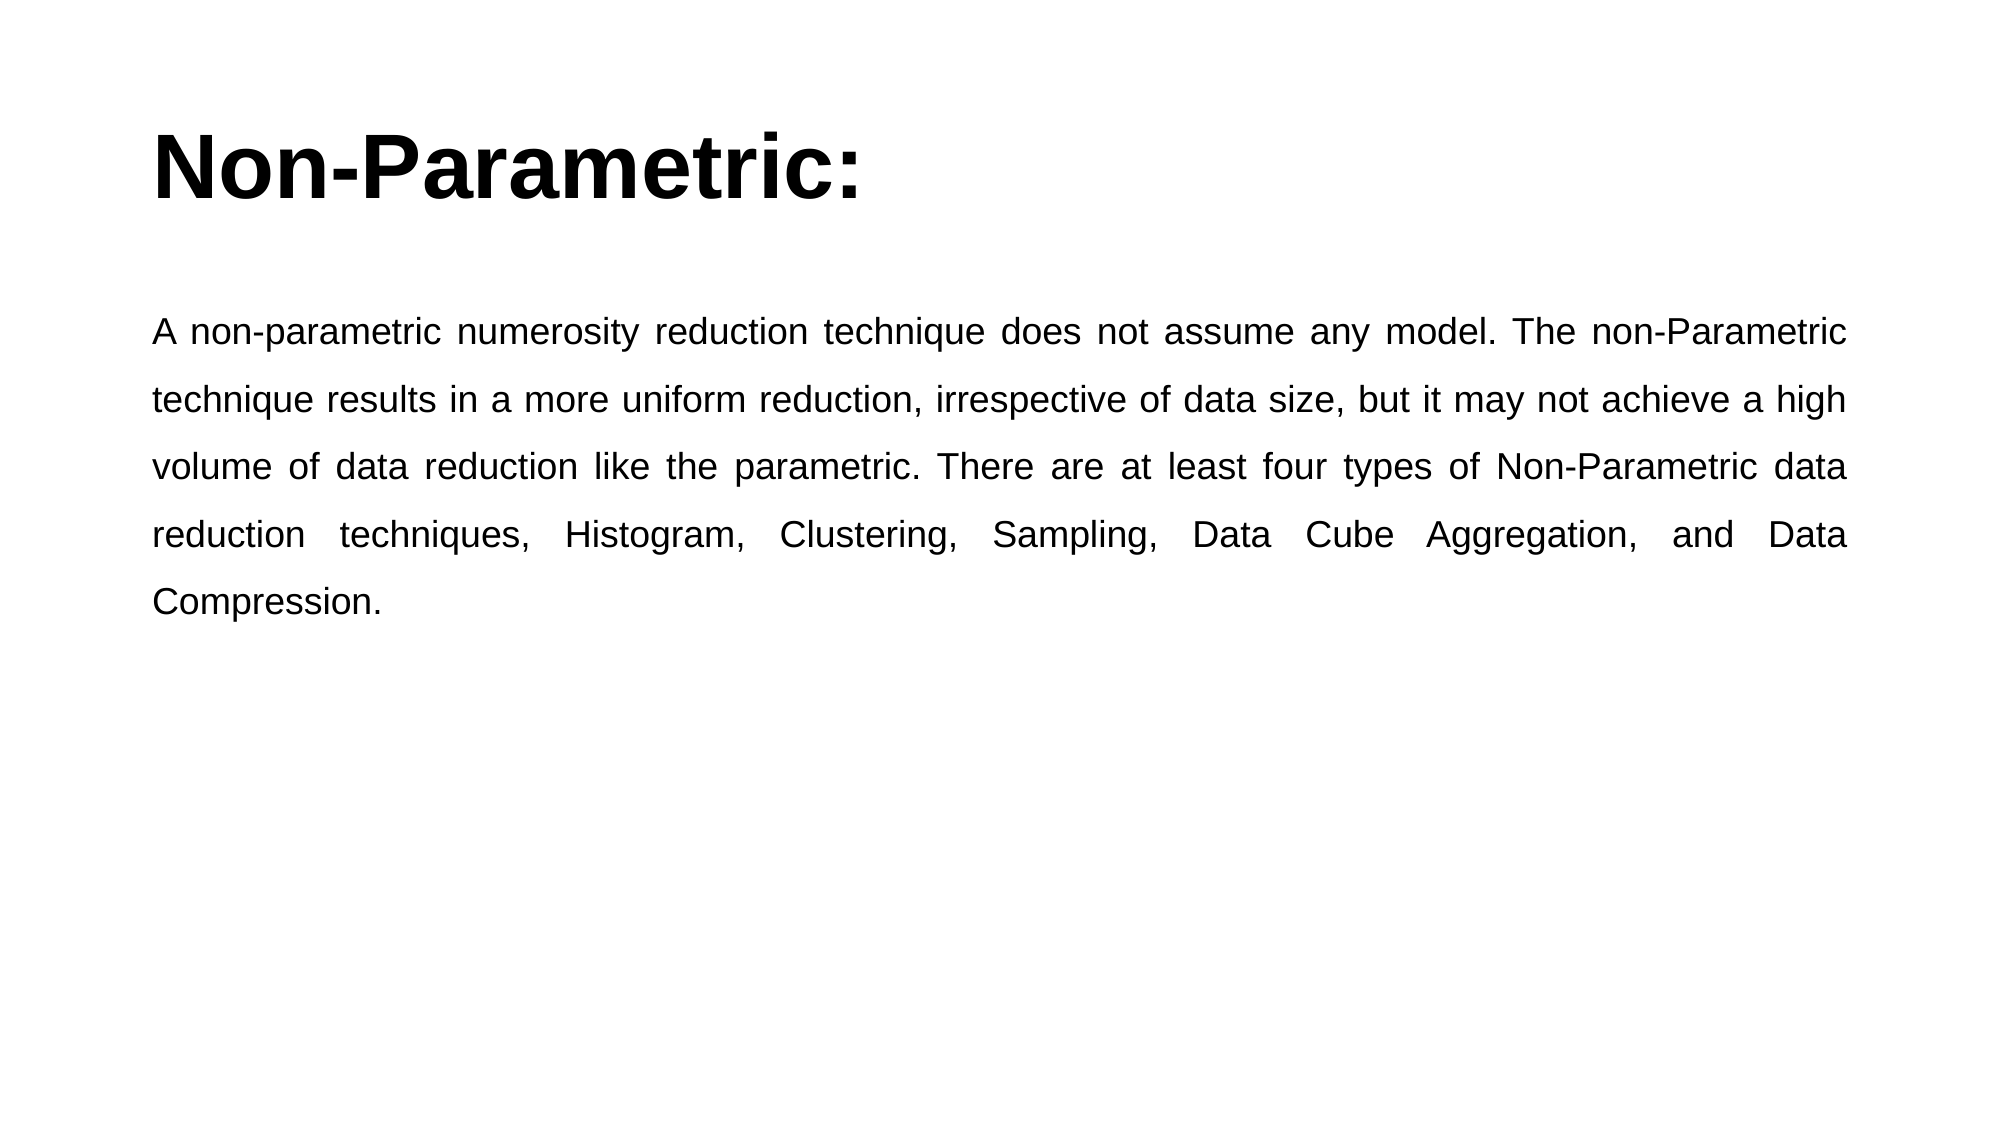

# Non-Parametric:
A non-parametric numerosity reduction technique does not assume any model. The non-Parametric technique results in a more uniform reduction, irrespective of data size, but it may not achieve a high volume of data reduction like the parametric. There are at least four types of Non-Parametric data reduction techniques, Histogram, Clustering, Sampling, Data Cube Aggregation, and Data Compression.